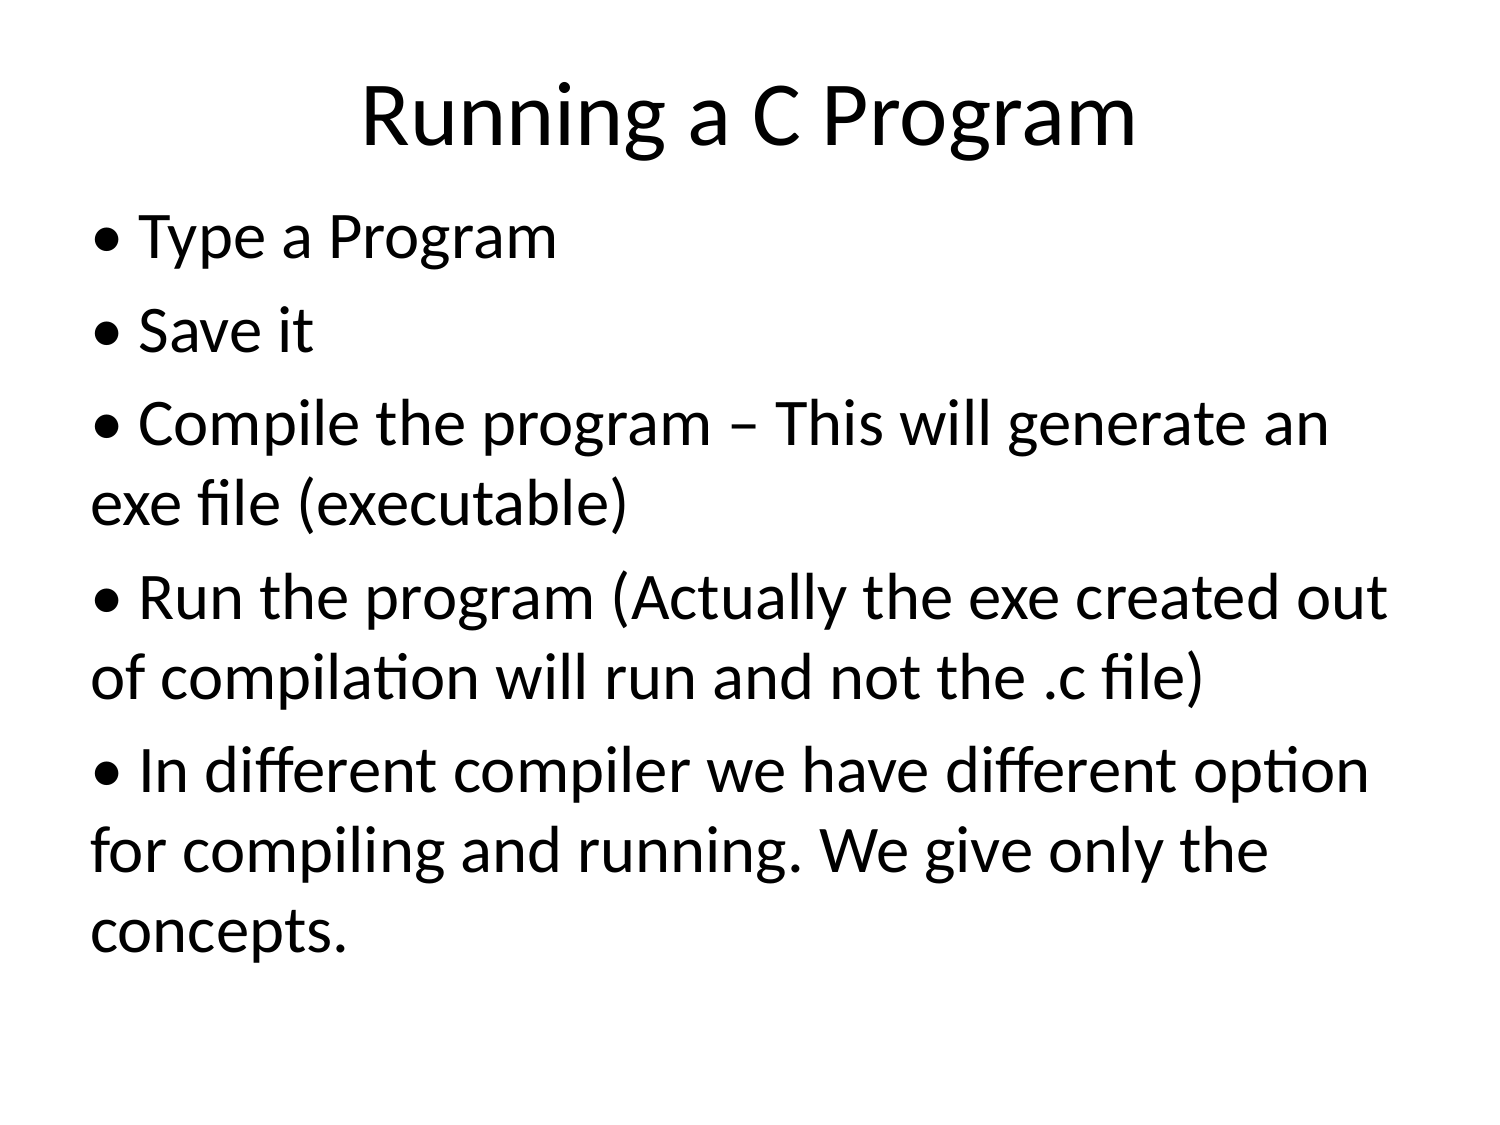

# Running a C Program
• Type a Program
• Save it
• Compile the program – This will generate an exe file (executable)
• Run the program (Actually the exe created out of compilation will run and not the .c file)
• In different compiler we have different option for compiling and running. We give only the concepts.